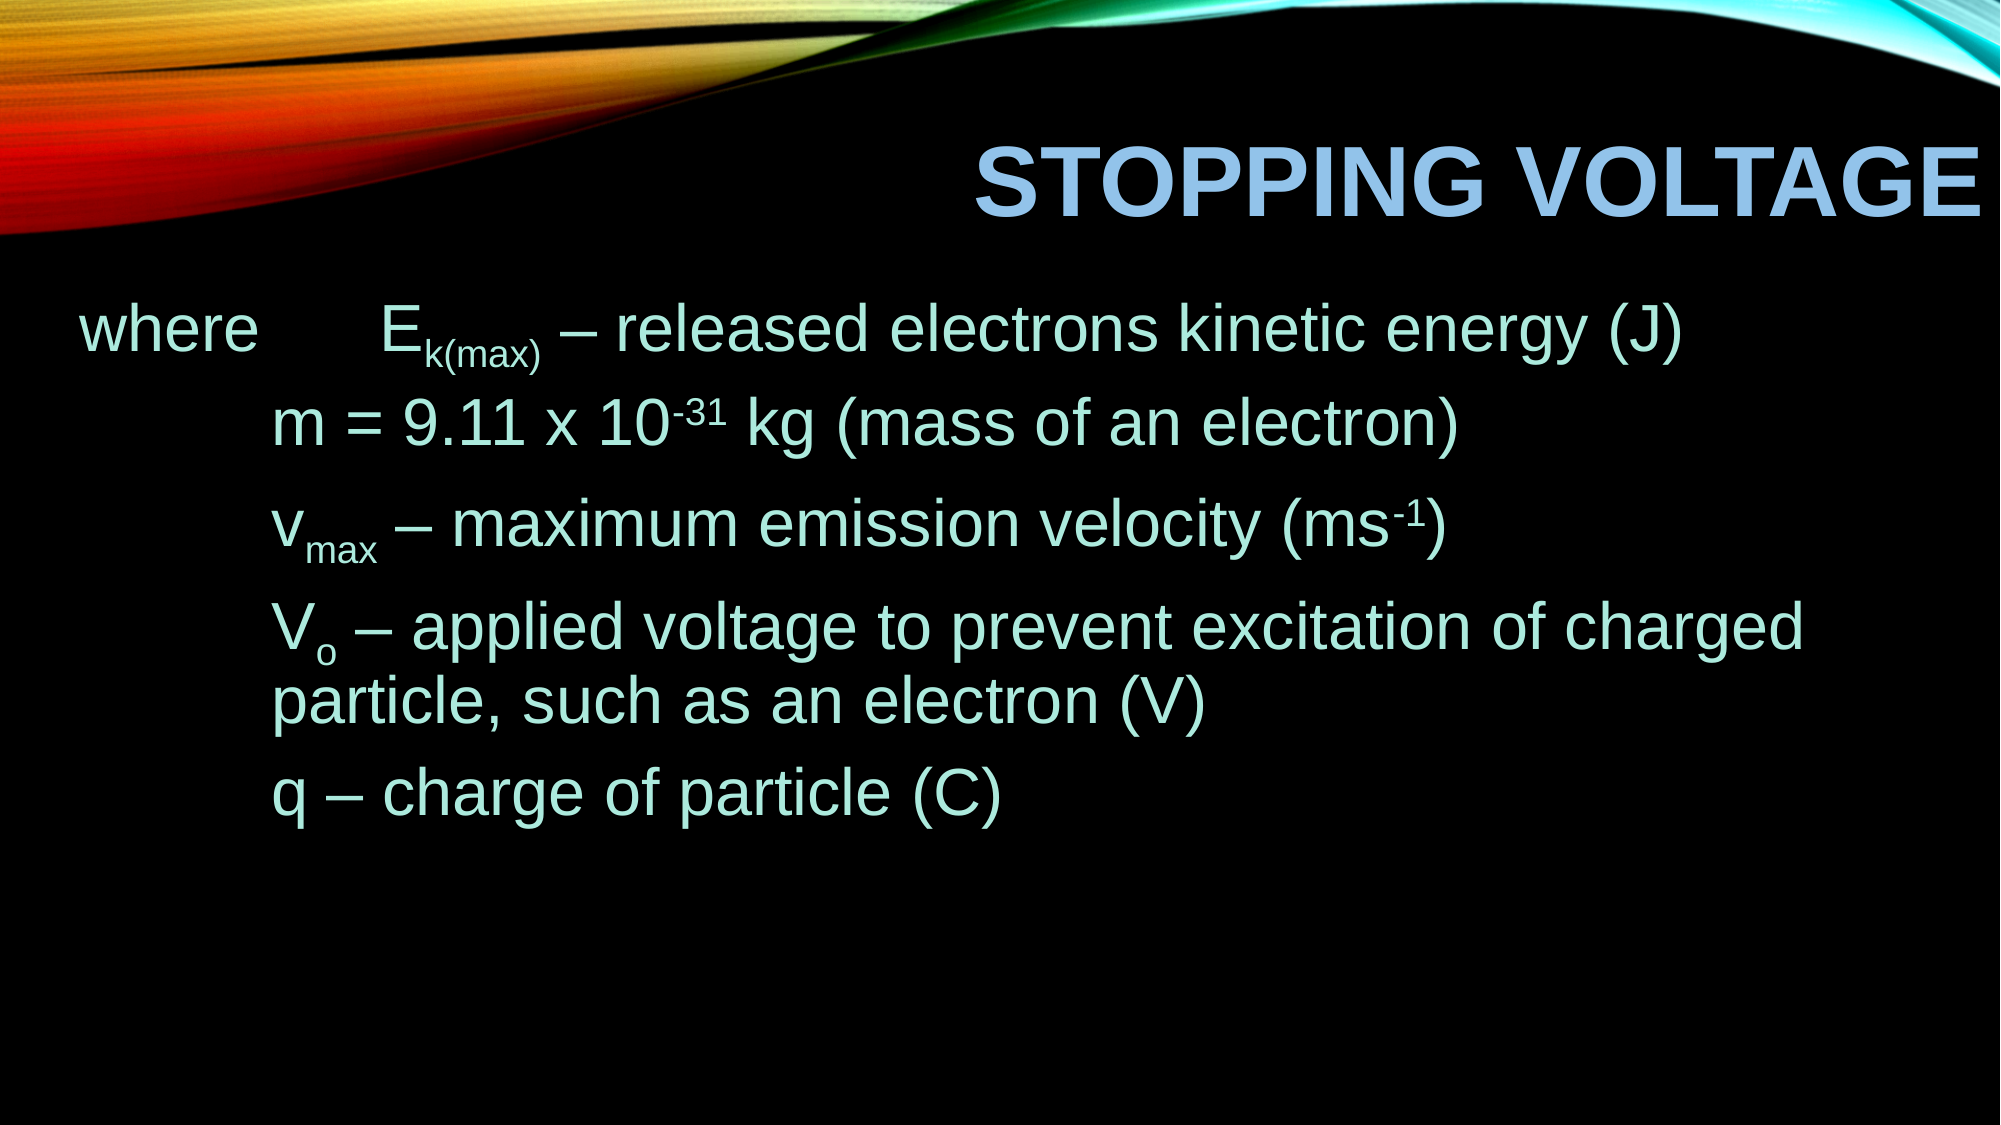

# Stopping Voltage
where	Ek(max) – released electrons kinetic energy (J)
m = 9.11 x 10-31 kg (mass of an electron)
vmax – maximum emission velocity (ms-1)
Vo – applied voltage to prevent excitation of charged particle, such as an electron (V)
q – charge of particle (C)